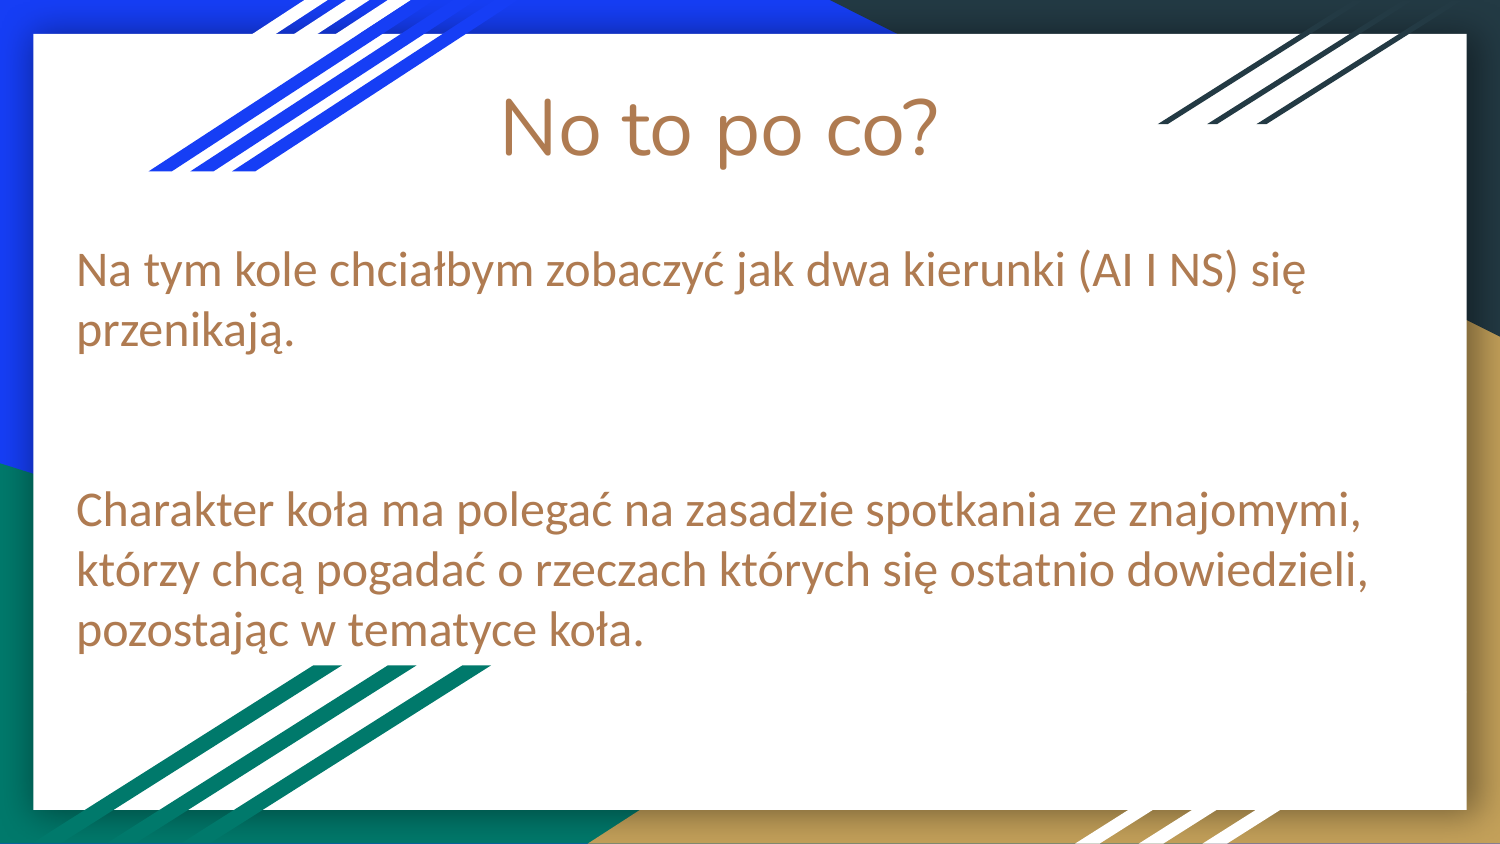

# No to po co?
Na tym kole chciałbym zobaczyć jak dwa kierunki (AI I NS) się przenikają.

Charakter koła ma polegać na zasadzie spotkania ze znajomymi, którzy chcą pogadać o rzeczach których się ostatnio dowiedzieli, pozostając w tematyce koła.